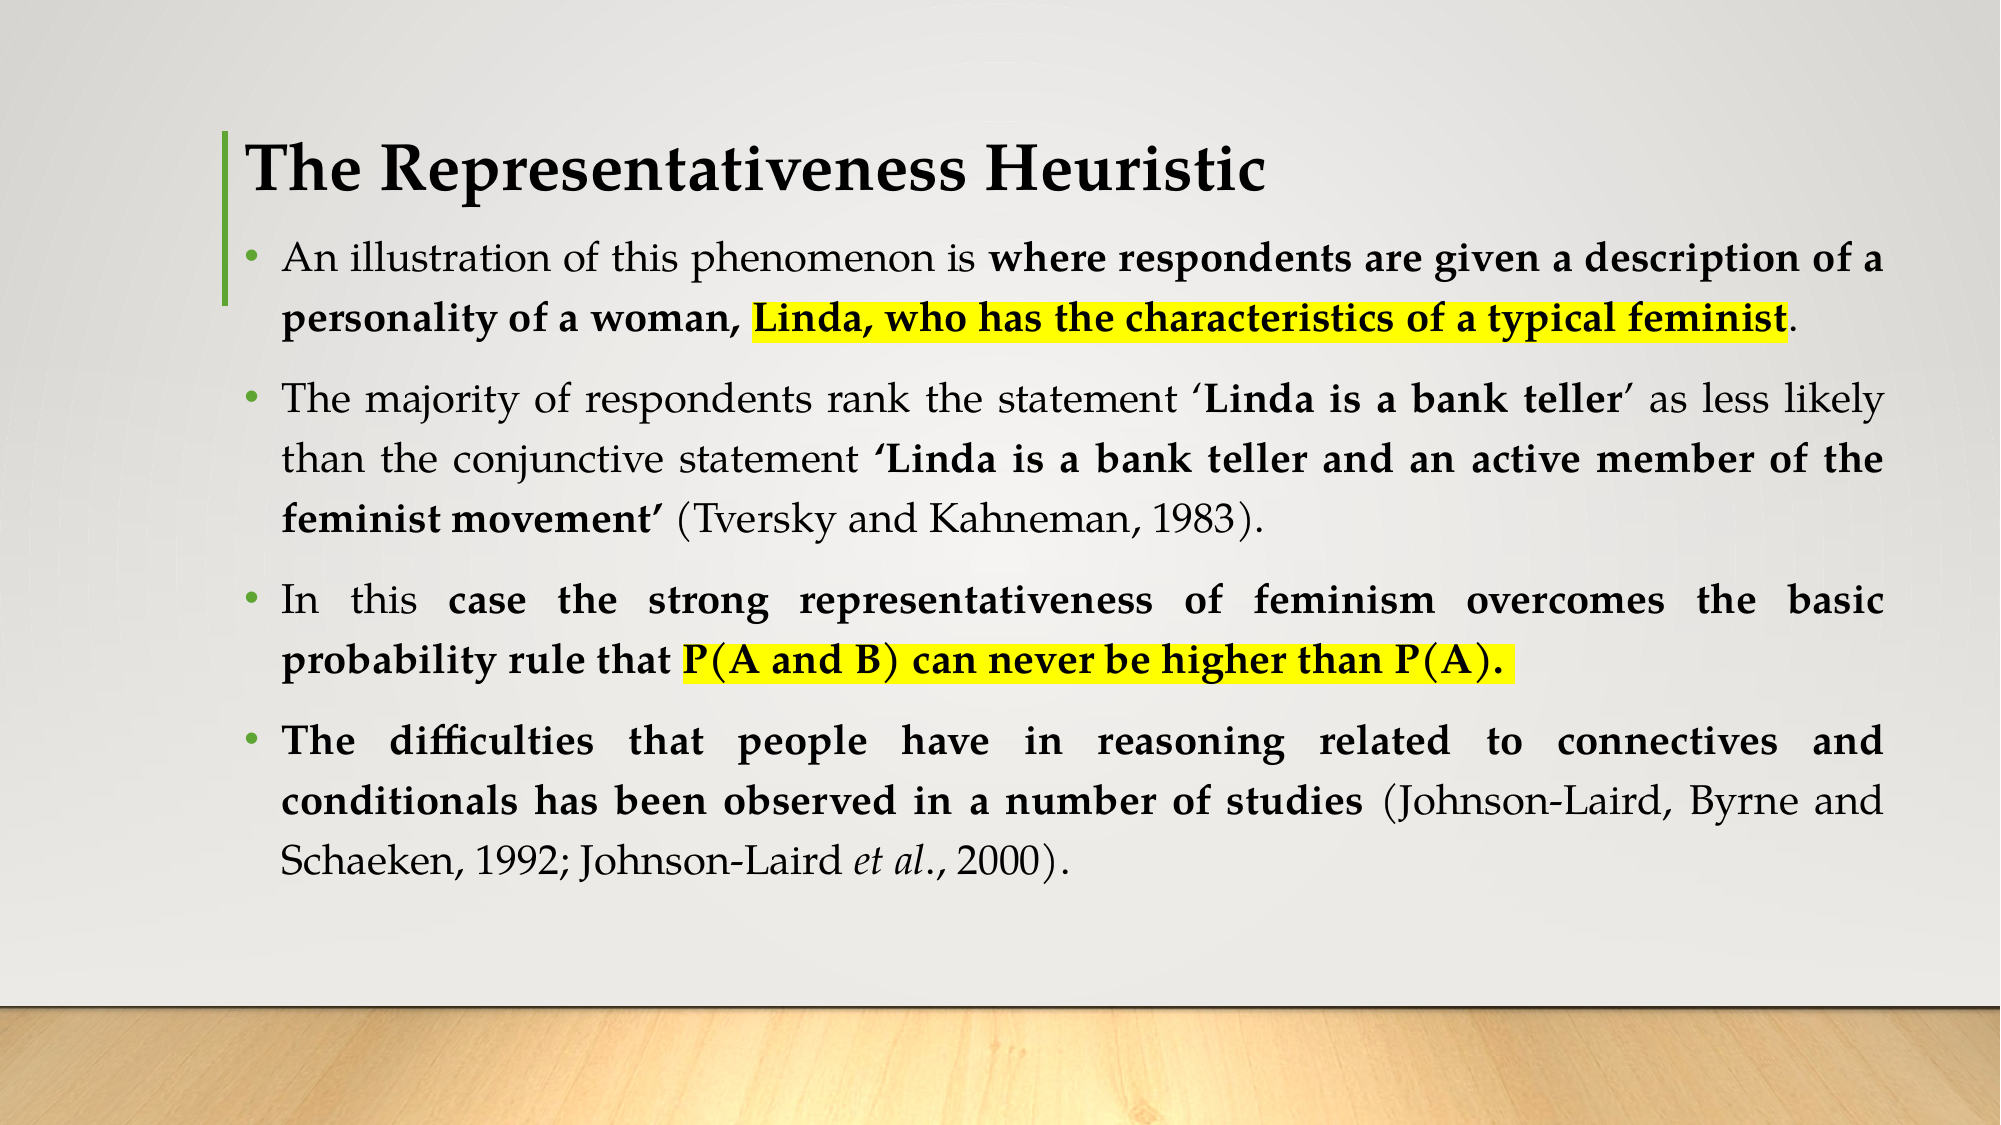

# The Representativeness Heuristic
An illustration of this phenomenon is where respondents are given a description of a personality of a woman, Linda, who has the characteristics of a typical feminist.
The majority of respondents rank the statement ‘Linda is a bank teller’ as less likely than the conjunctive statement ‘Linda is a bank teller and an active member of the feminist movement’ (Tversky and Kahneman, 1983).
In this case the strong representativeness of feminism overcomes the basic probability rule that P(A and B) can never be higher than P(A).
The difficulties that people have in reasoning related to connectives and conditionals has been observed in a number of studies (Johnson-Laird, Byrne and Schaeken, 1992; Johnson-Laird et al., 2000).